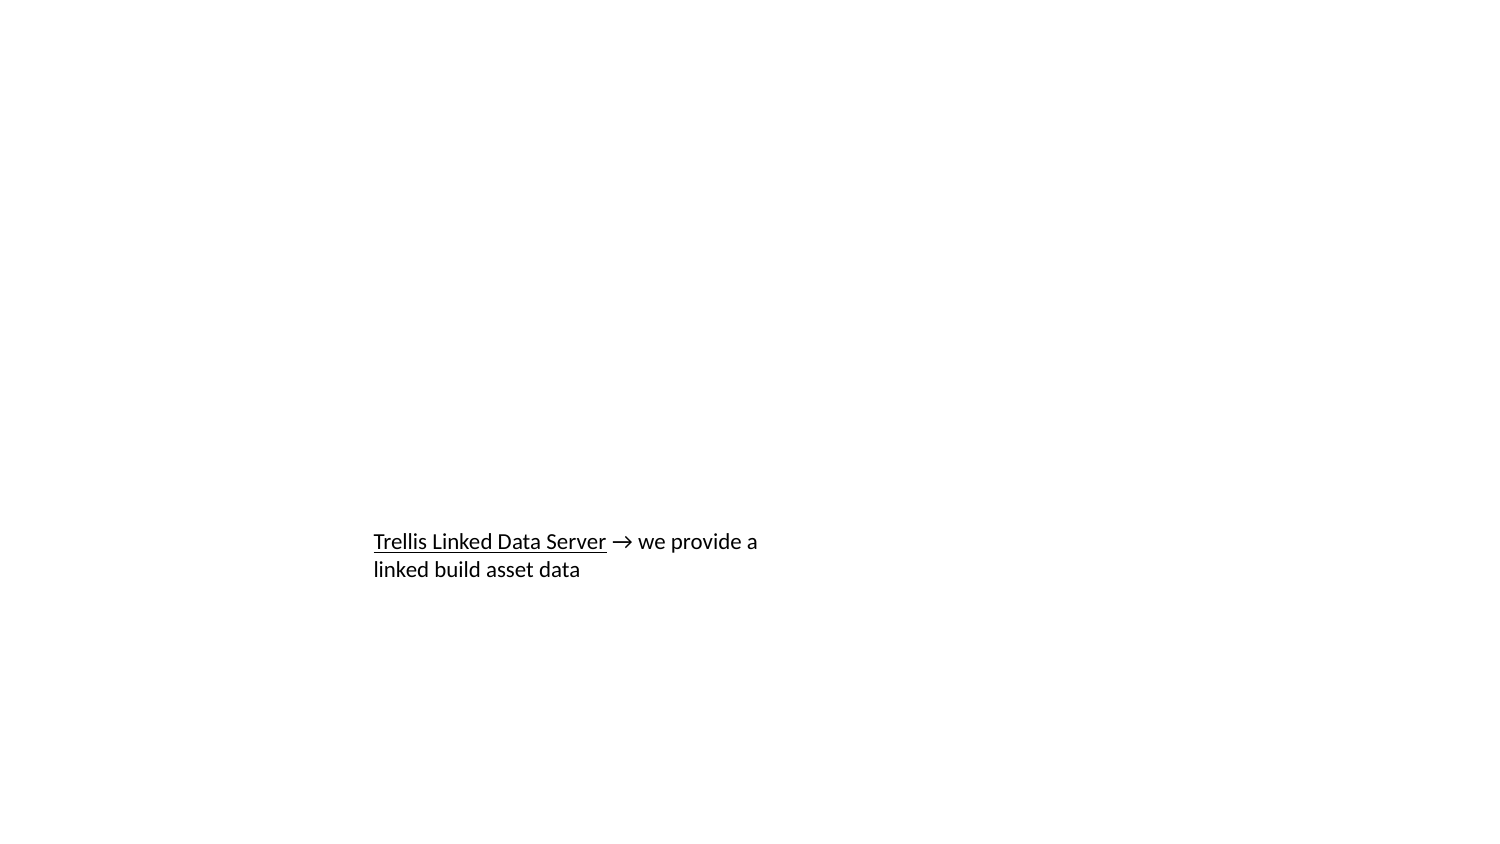

Trellis Linked Data Server → we provide a linked build asset data